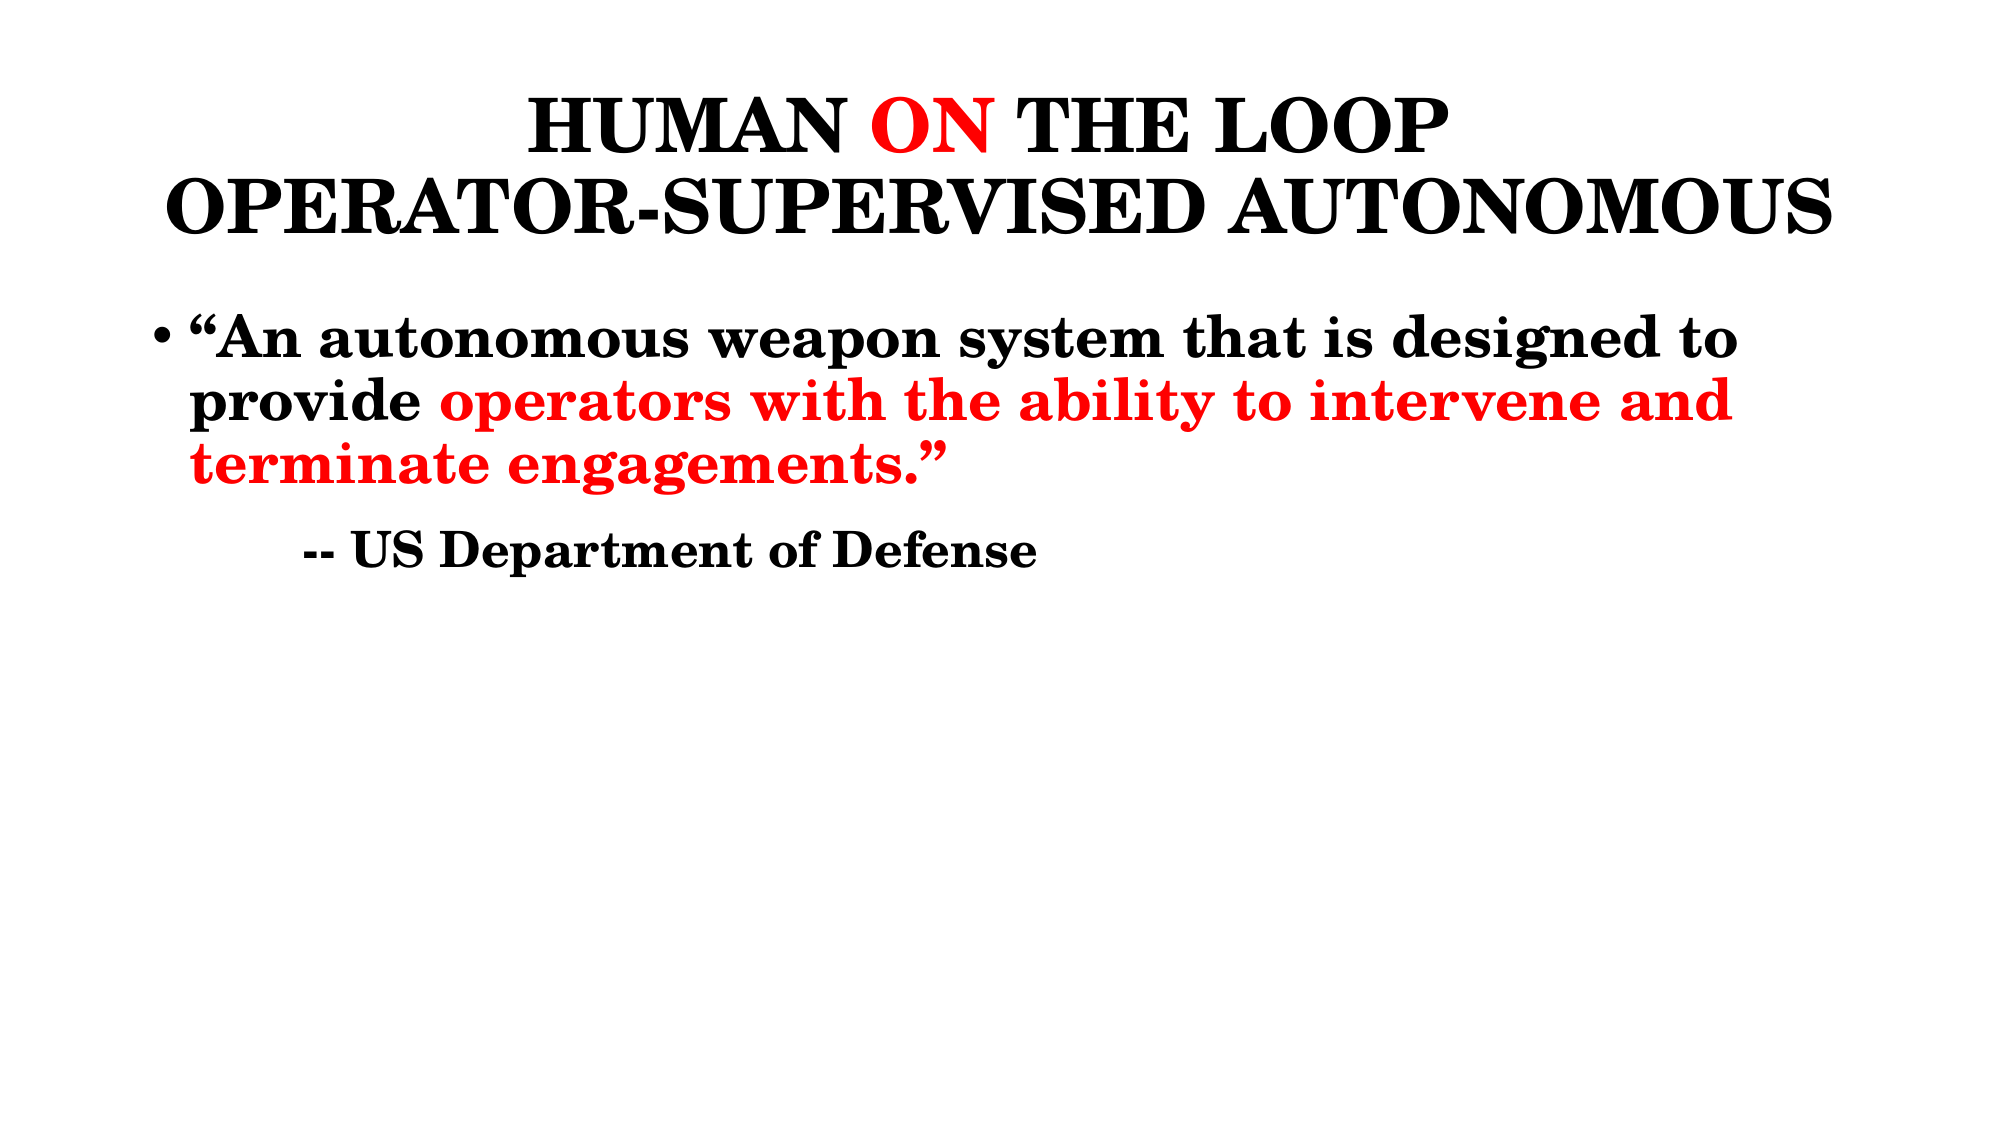

# HUMAN ON THE LOOP OPERATOR-SUPERVISED AUTONOMOUS
“An autonomous weapon system that is designed to provide operators with the ability to intervene and terminate engagements.”
	-- US Department of Defense